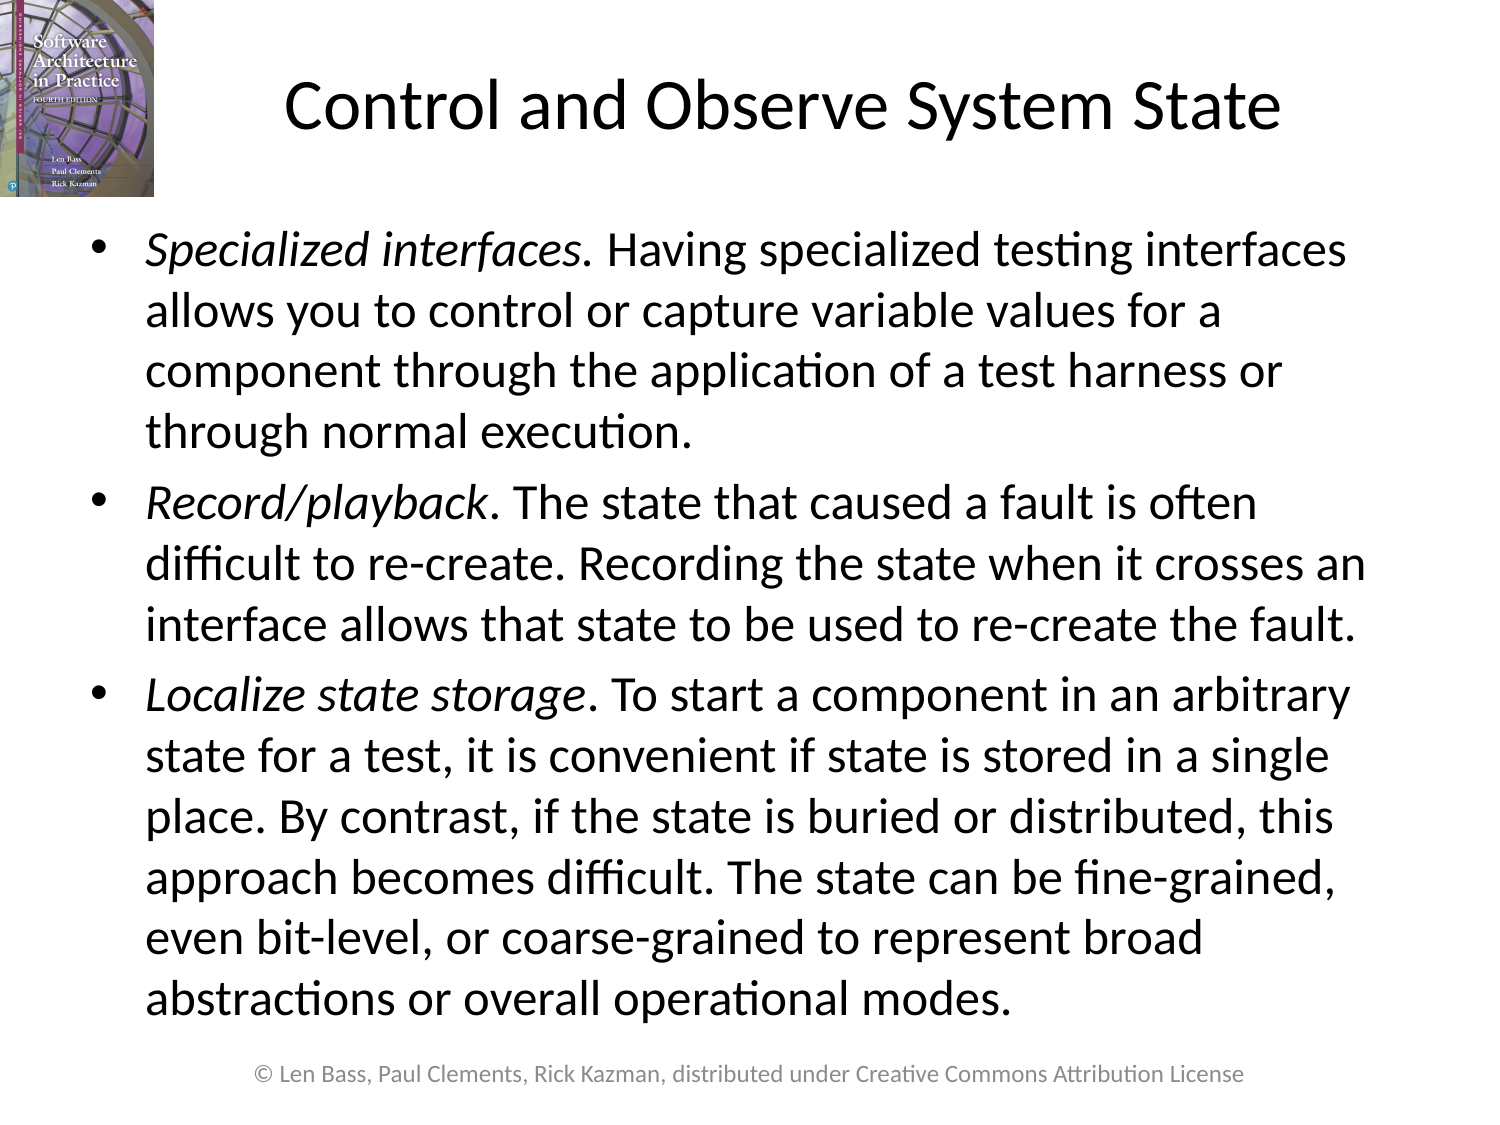

# Control and Observe System State
Specialized interfaces. Having specialized testing interfaces allows you to control or capture variable values for a component through the application of a test harness or through normal execution.
Record/playback. The state that caused a fault is often difficult to re-create. Recording the state when it crosses an interface allows that state to be used to re-create the fault.
Localize state storage. To start a component in an arbitrary state for a test, it is convenient if state is stored in a single place. By contrast, if the state is buried or distributed, this approach becomes difficult. The state can be fine-grained, even bit-level, or coarse-grained to represent broad abstractions or overall operational modes.
© Len Bass, Paul Clements, Rick Kazman, distributed under Creative Commons Attribution License